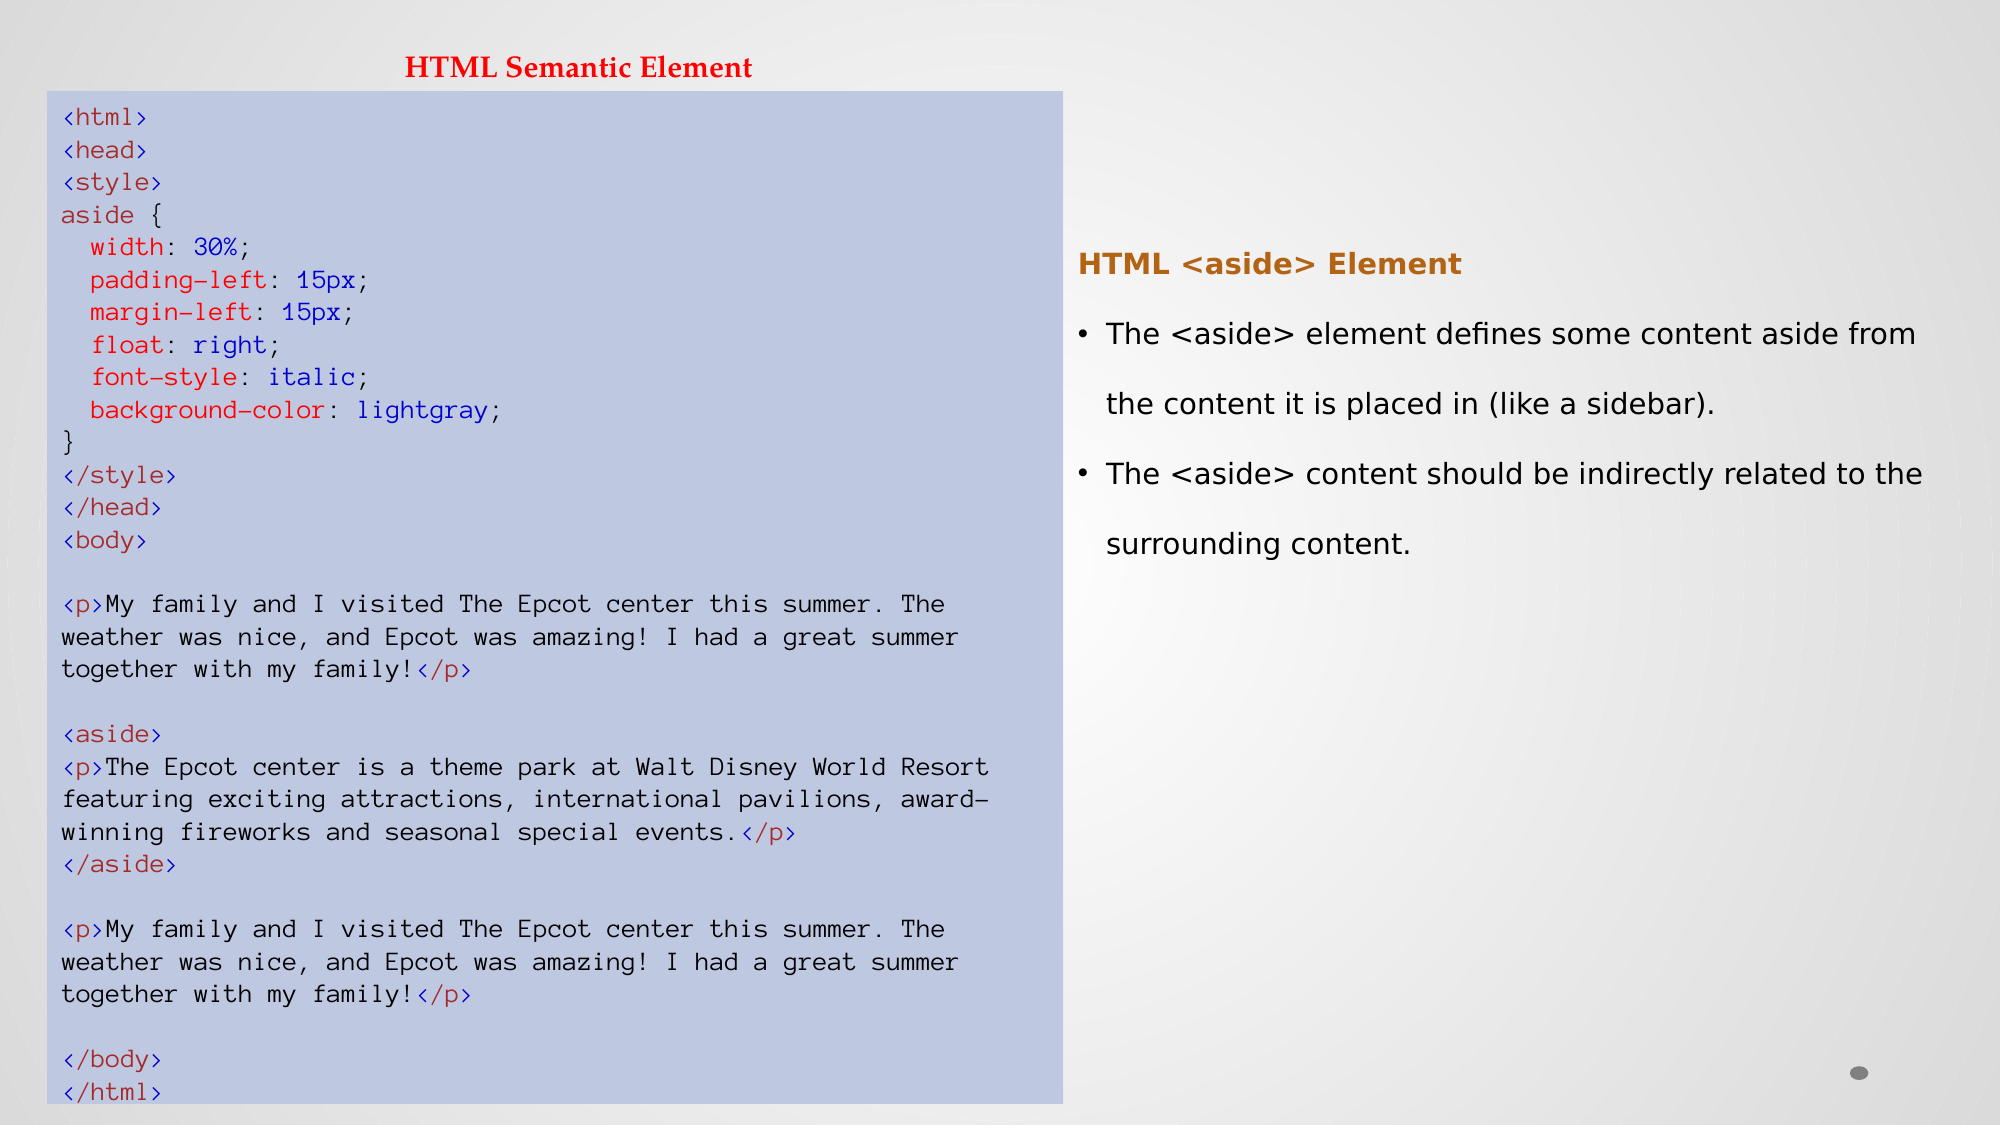

# HTML Semantic Element
<html>
<head>
<style>
aside {
  width: 30%;
  padding-left: 15px;
  margin-left: 15px;
  float: right;
  font-style: italic;
  background-color: lightgray;
}
</style>
</head>
<body>
<p>My family and I visited The Epcot center this summer. The weather was nice, and Epcot was amazing! I had a great summer together with my family!</p>
<aside>
<p>The Epcot center is a theme park at Walt Disney World Resort featuring exciting attractions, international pavilions, award-winning fireworks and seasonal special events.</p>
</aside>
<p>My family and I visited The Epcot center this summer. The weather was nice, and Epcot was amazing! I had a great summer together with my family!</p>

</body>
</html>
HTML <aside> Element
The <aside> element defines some content aside from the content it is placed in (like a sidebar).
The <aside> content should be indirectly related to the surrounding content.